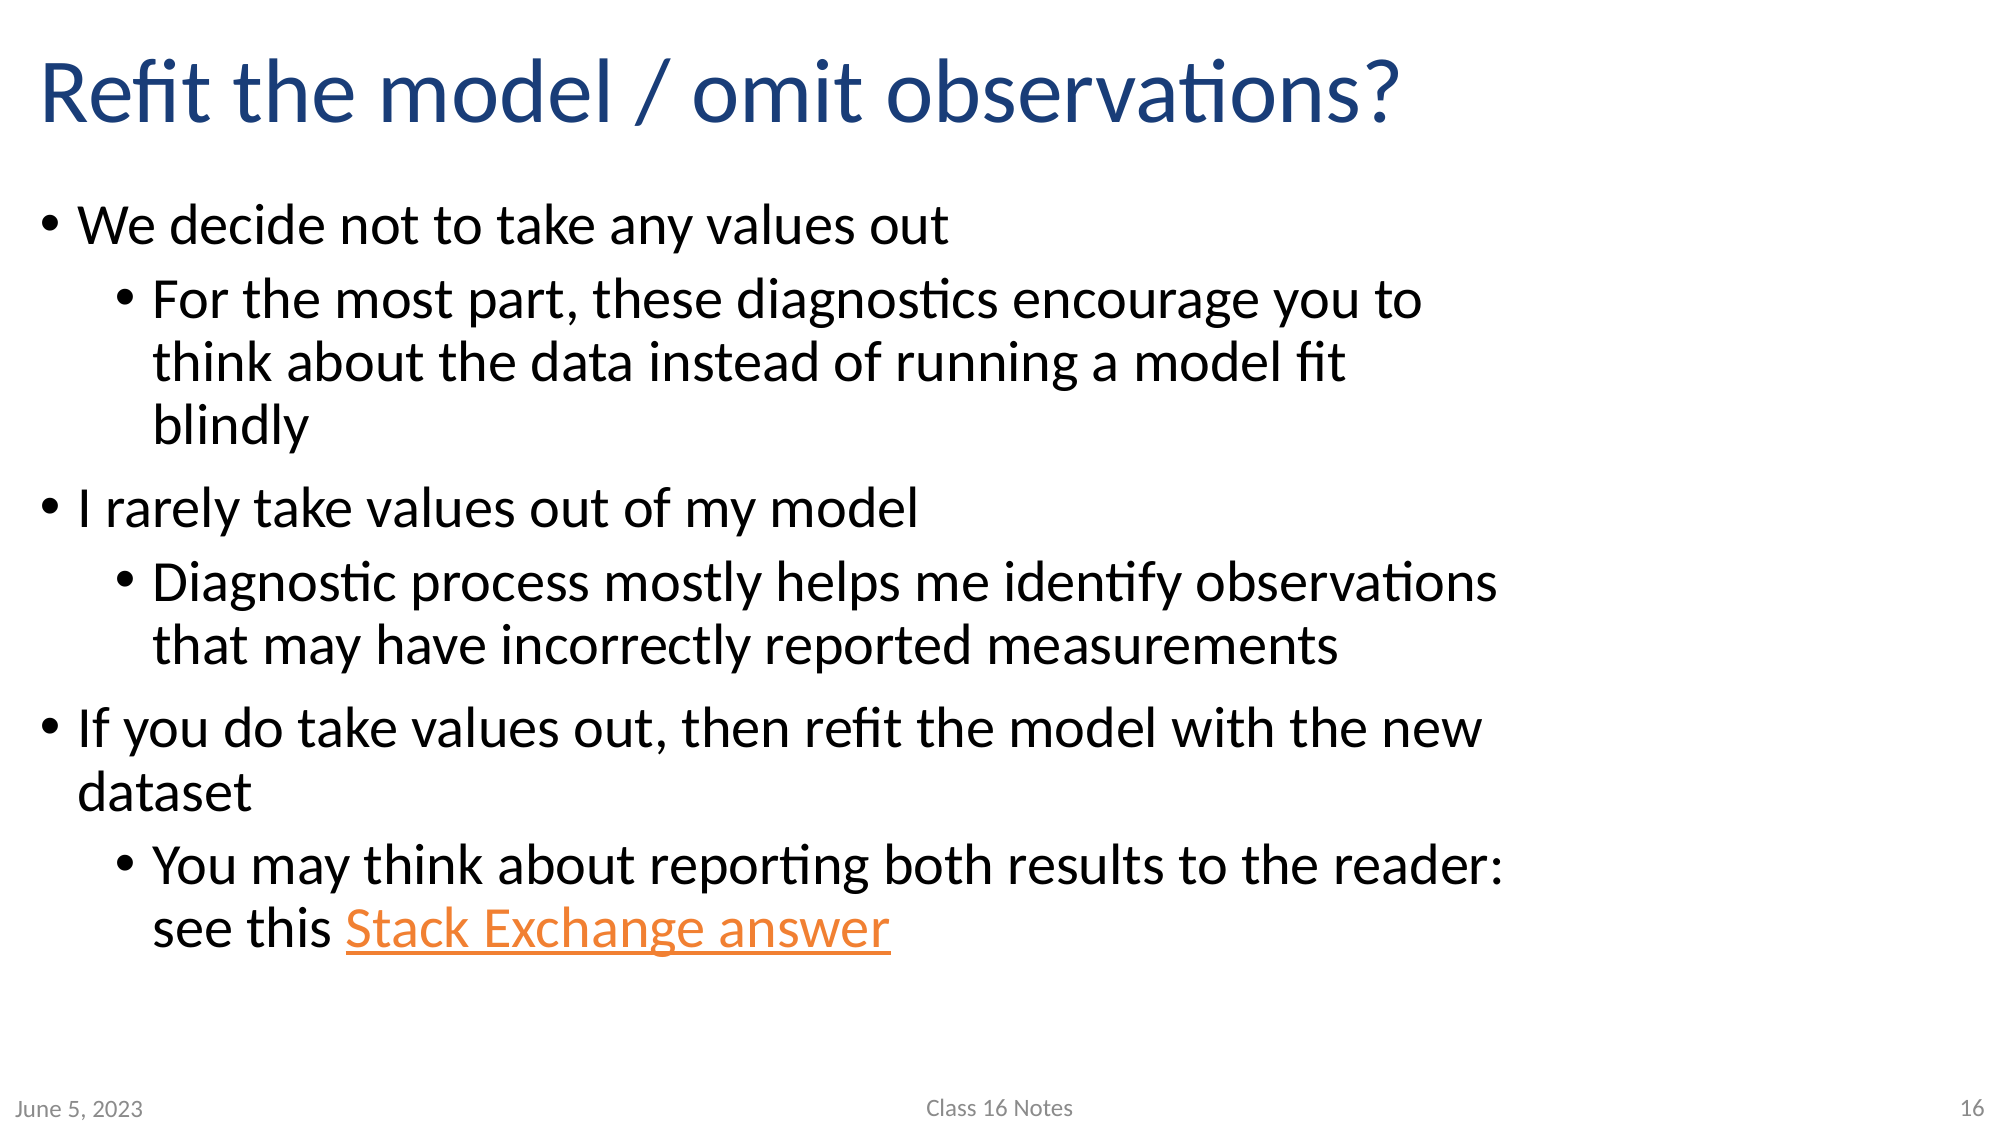

# Refit the model / omit observations?
We decide not to take any values out
For the most part, these diagnostics encourage you to think about the data instead of running a model fit blindly
I rarely take values out of my model
Diagnostic process mostly helps me identify observations that may have incorrectly reported measurements
If you do take values out, then refit the model with the new dataset
You may think about reporting both results to the reader: see this Stack Exchange answer
Class 16 Notes
16
June 5, 2023